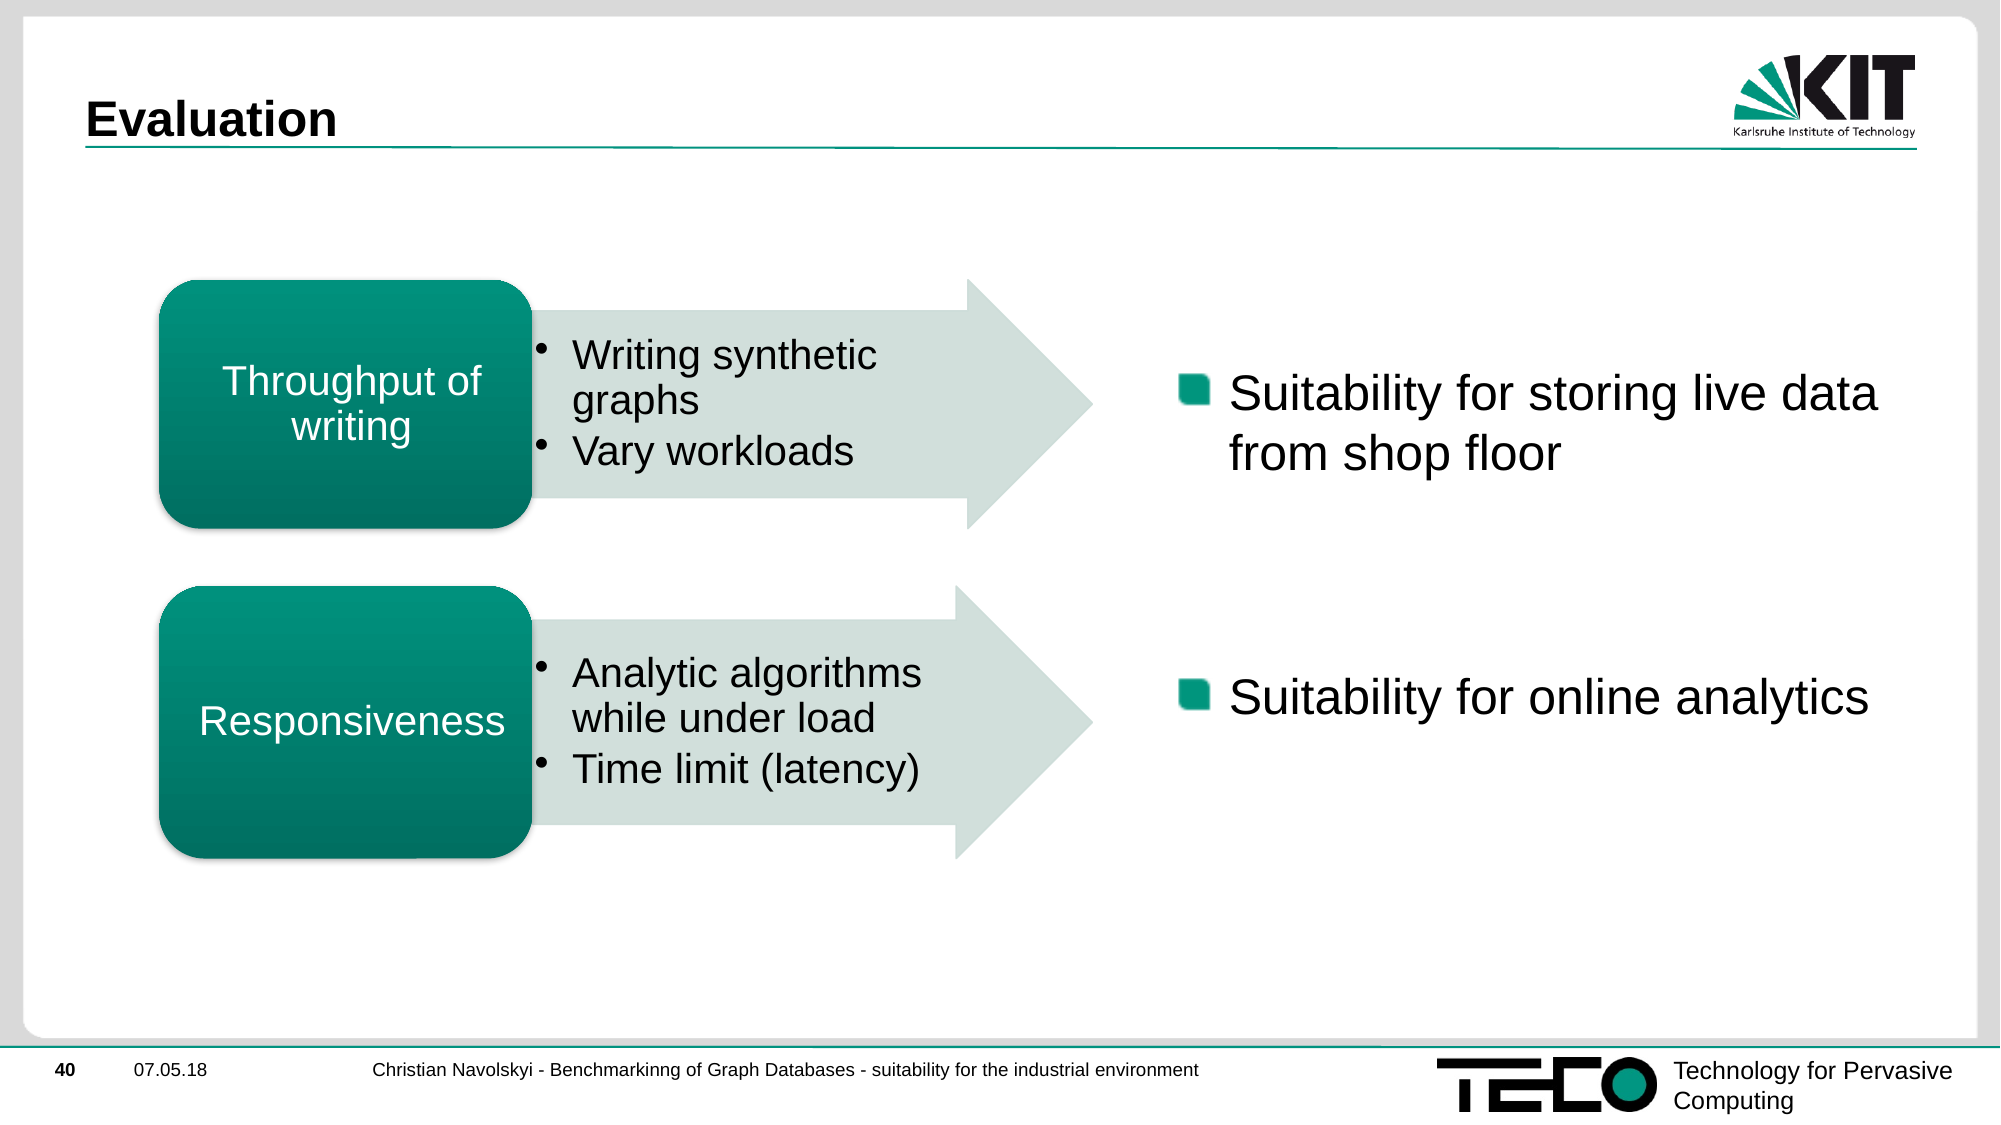

# Evaluation

Suitability for storing live data from shop floor

Suitability for online analytics
Writing synthetic graphs
Vary workloads
Throughput of writing
Analytic algorithms while under load
Time limit (latency)
Responsiveness
Christian Navolskyi - Benchmarkinng of Graph Databases - suitability for the industrial environment